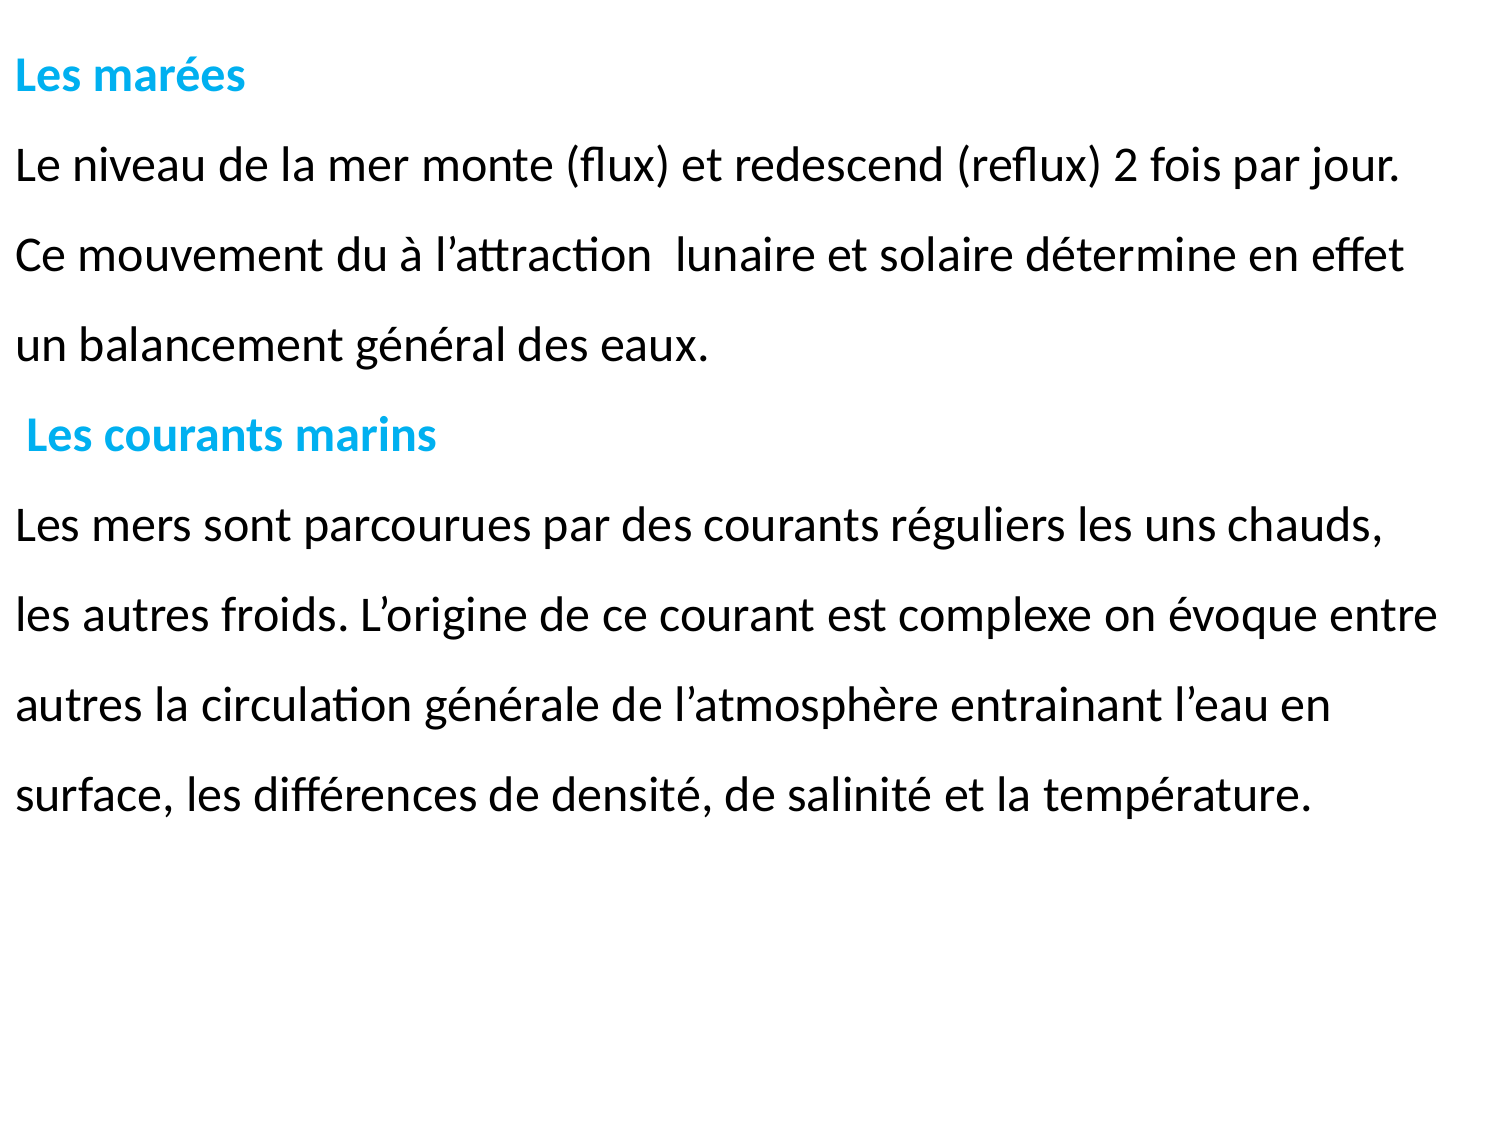

Les marées
Le niveau de la mer monte (flux) et redescend (reflux) 2 fois par jour. Ce mouvement du à l’attraction  lunaire et solaire détermine en effet un balancement général des eaux.
 Les courants marins
Les mers sont parcourues par des courants réguliers les uns chauds, les autres froids. L’origine de ce courant est complexe on évoque entre autres la circulation générale de l’atmosphère entrainant l’eau en surface, les différences de densité, de salinité et la température.